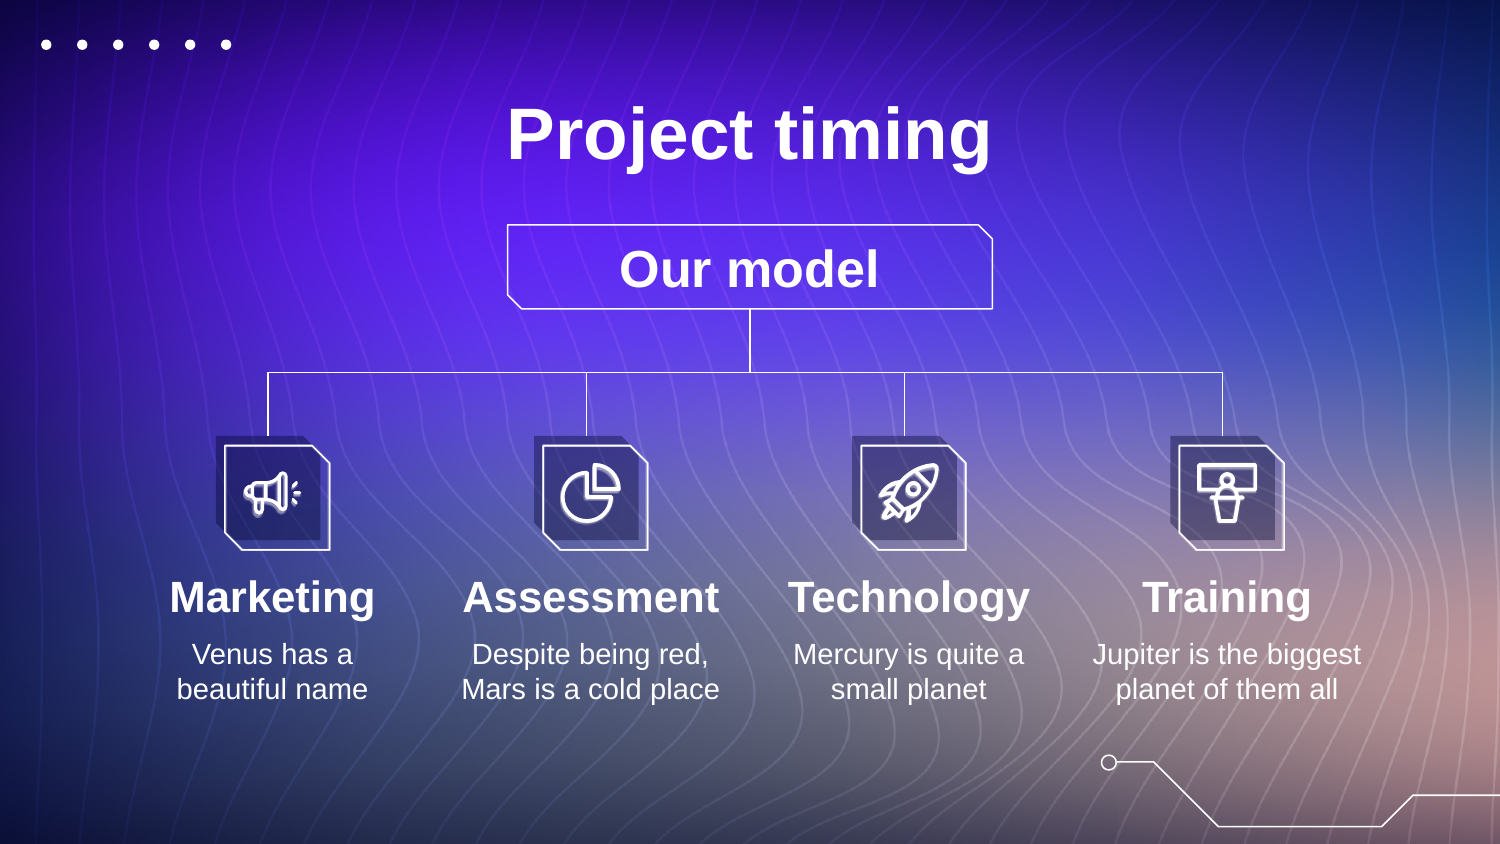

Project timing

Our model

Marketing
Assessment
Technology
Training
Venus has a beautiful name
Despite being red, Mars is a cold place
Mercury is quite a small planet
Jupiter is the biggest planet of them all